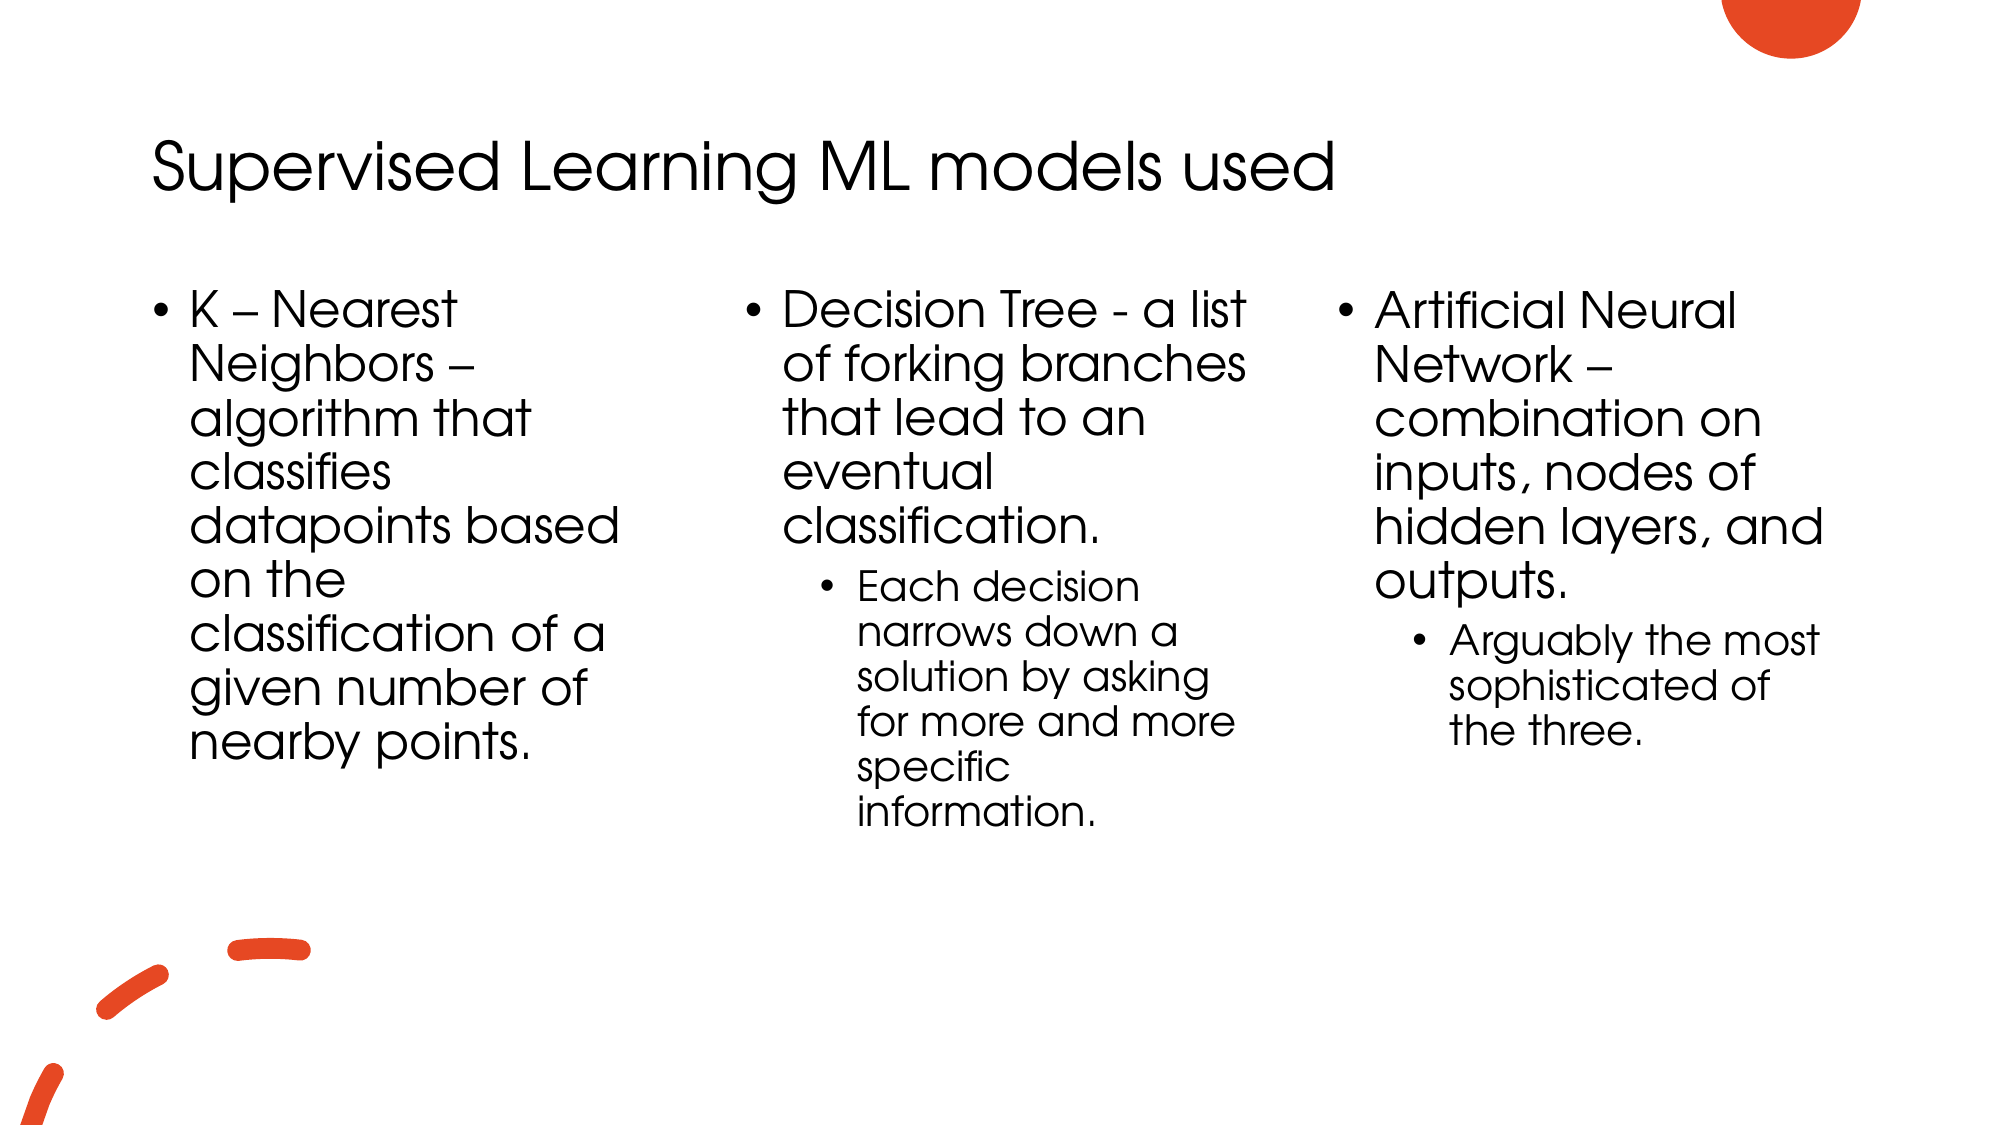

# Supervised Learning ML models used
K – Nearest Neighbors – algorithm that classifies datapoints based on the classification of a given number of nearby points.
Decision Tree - a list of forking branches that lead to an eventual classification.
Each decision narrows down a solution by asking for more and more specific information.
Artificial Neural Network – combination on inputs, nodes of hidden layers, and outputs.
Arguably the most sophisticated of the three.